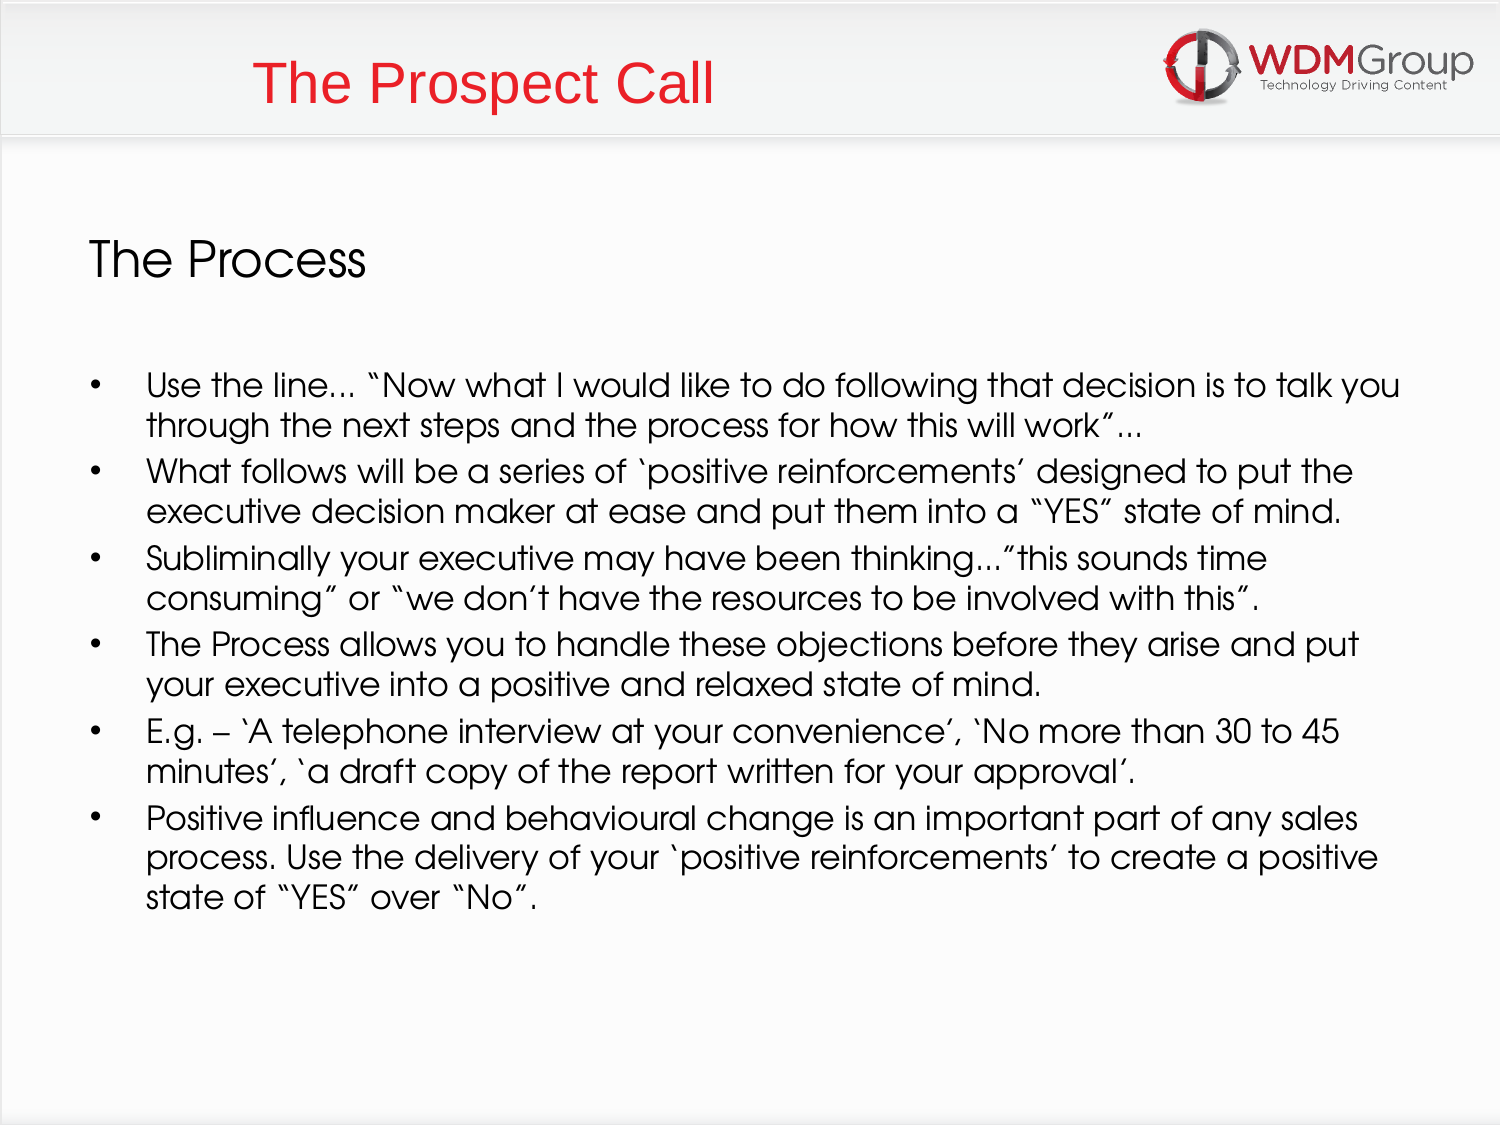

The Prospect Call
The Process

Use the line... “Now what I would like to do following that decision is to talk you through the next steps and the process for how this will work”...
What follows will be a series of ‘positive reinforcements’ designed to put the executive decision maker at ease and put them into a “YES” state of mind.
Subliminally your executive may have been thinking...”this sounds time consuming” or “we don’t have the resources to be involved with this”.
The Process allows you to handle these objections before they arise and put your executive into a positive and relaxed state of mind.
E.g. – ‘A telephone interview at your convenience’, ‘No more than 30 to 45 minutes’, ‘a draft copy of the report written for your approval’.
Positive influence and behavioural change is an important part of any sales process. Use the delivery of your ‘positive reinforcements’ to create a positive state of “YES” over “No”.